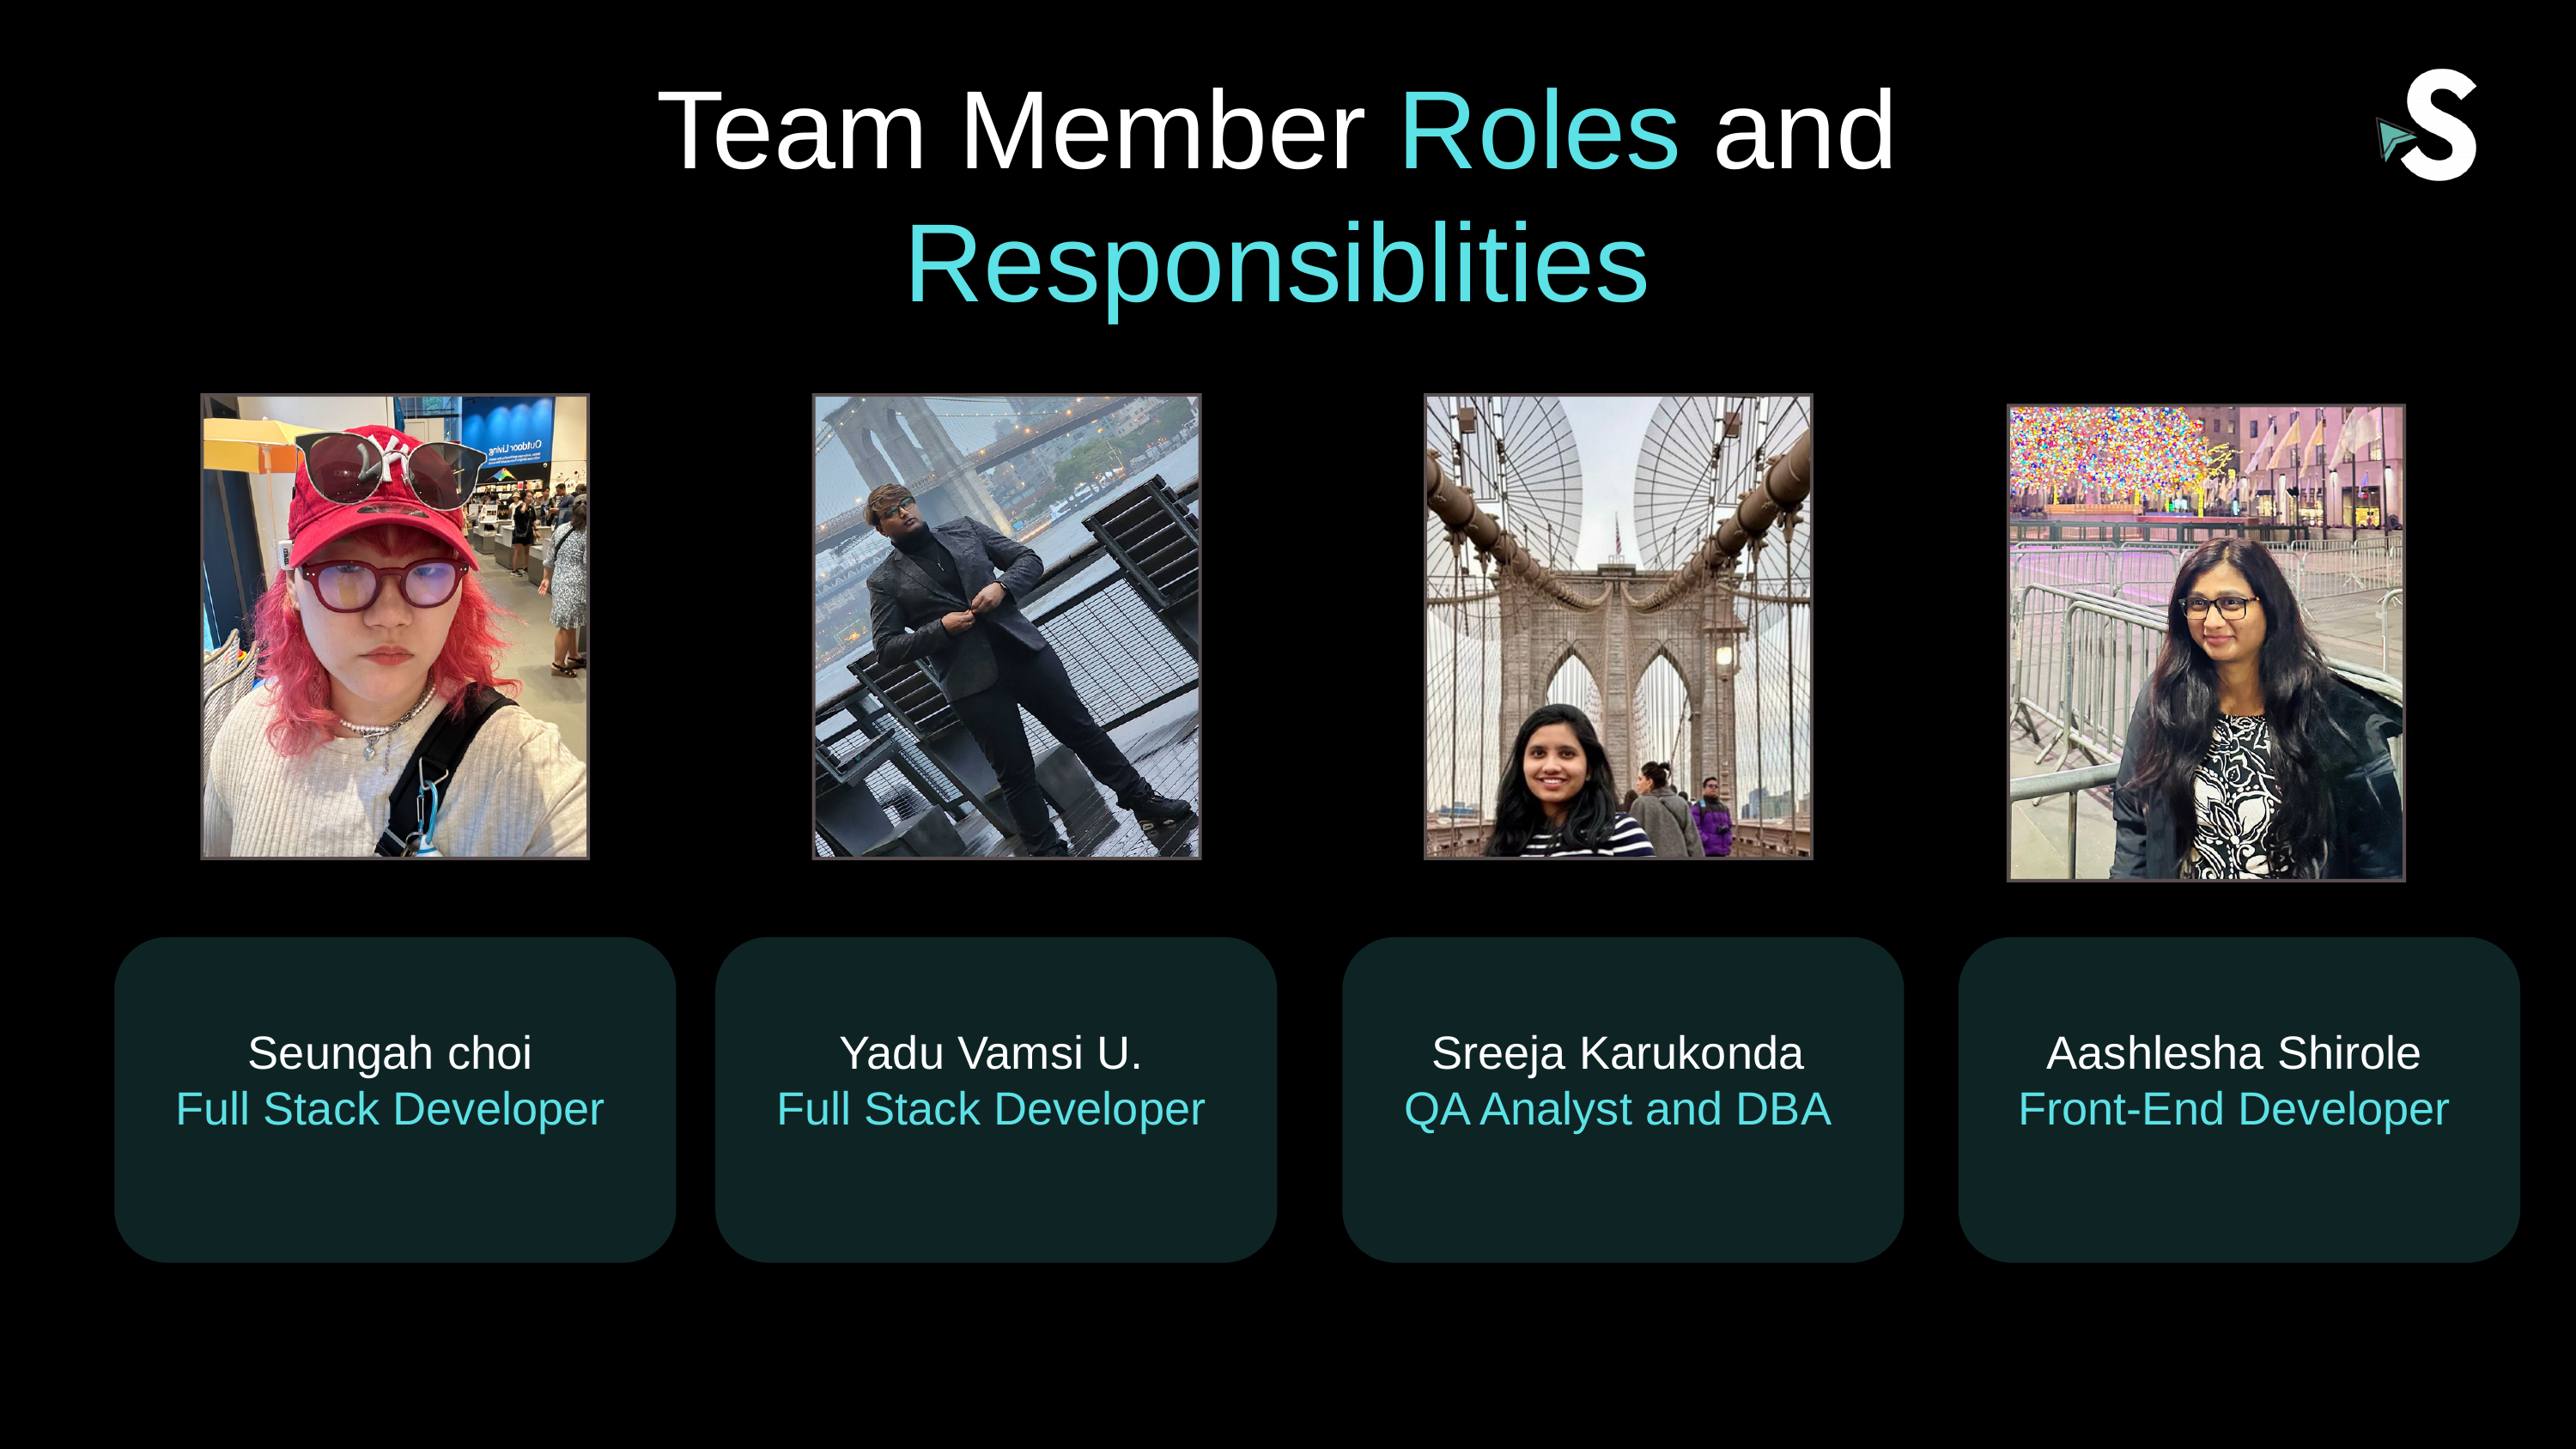

Team Member Roles and Responsiblities

Seungah choi
Full Stack Developer
Yadu Vamsi U.
Full Stack Developer
Sreeja Karukonda
QA Analyst and DBA
Aashlesha Shirole
Front-End Developer